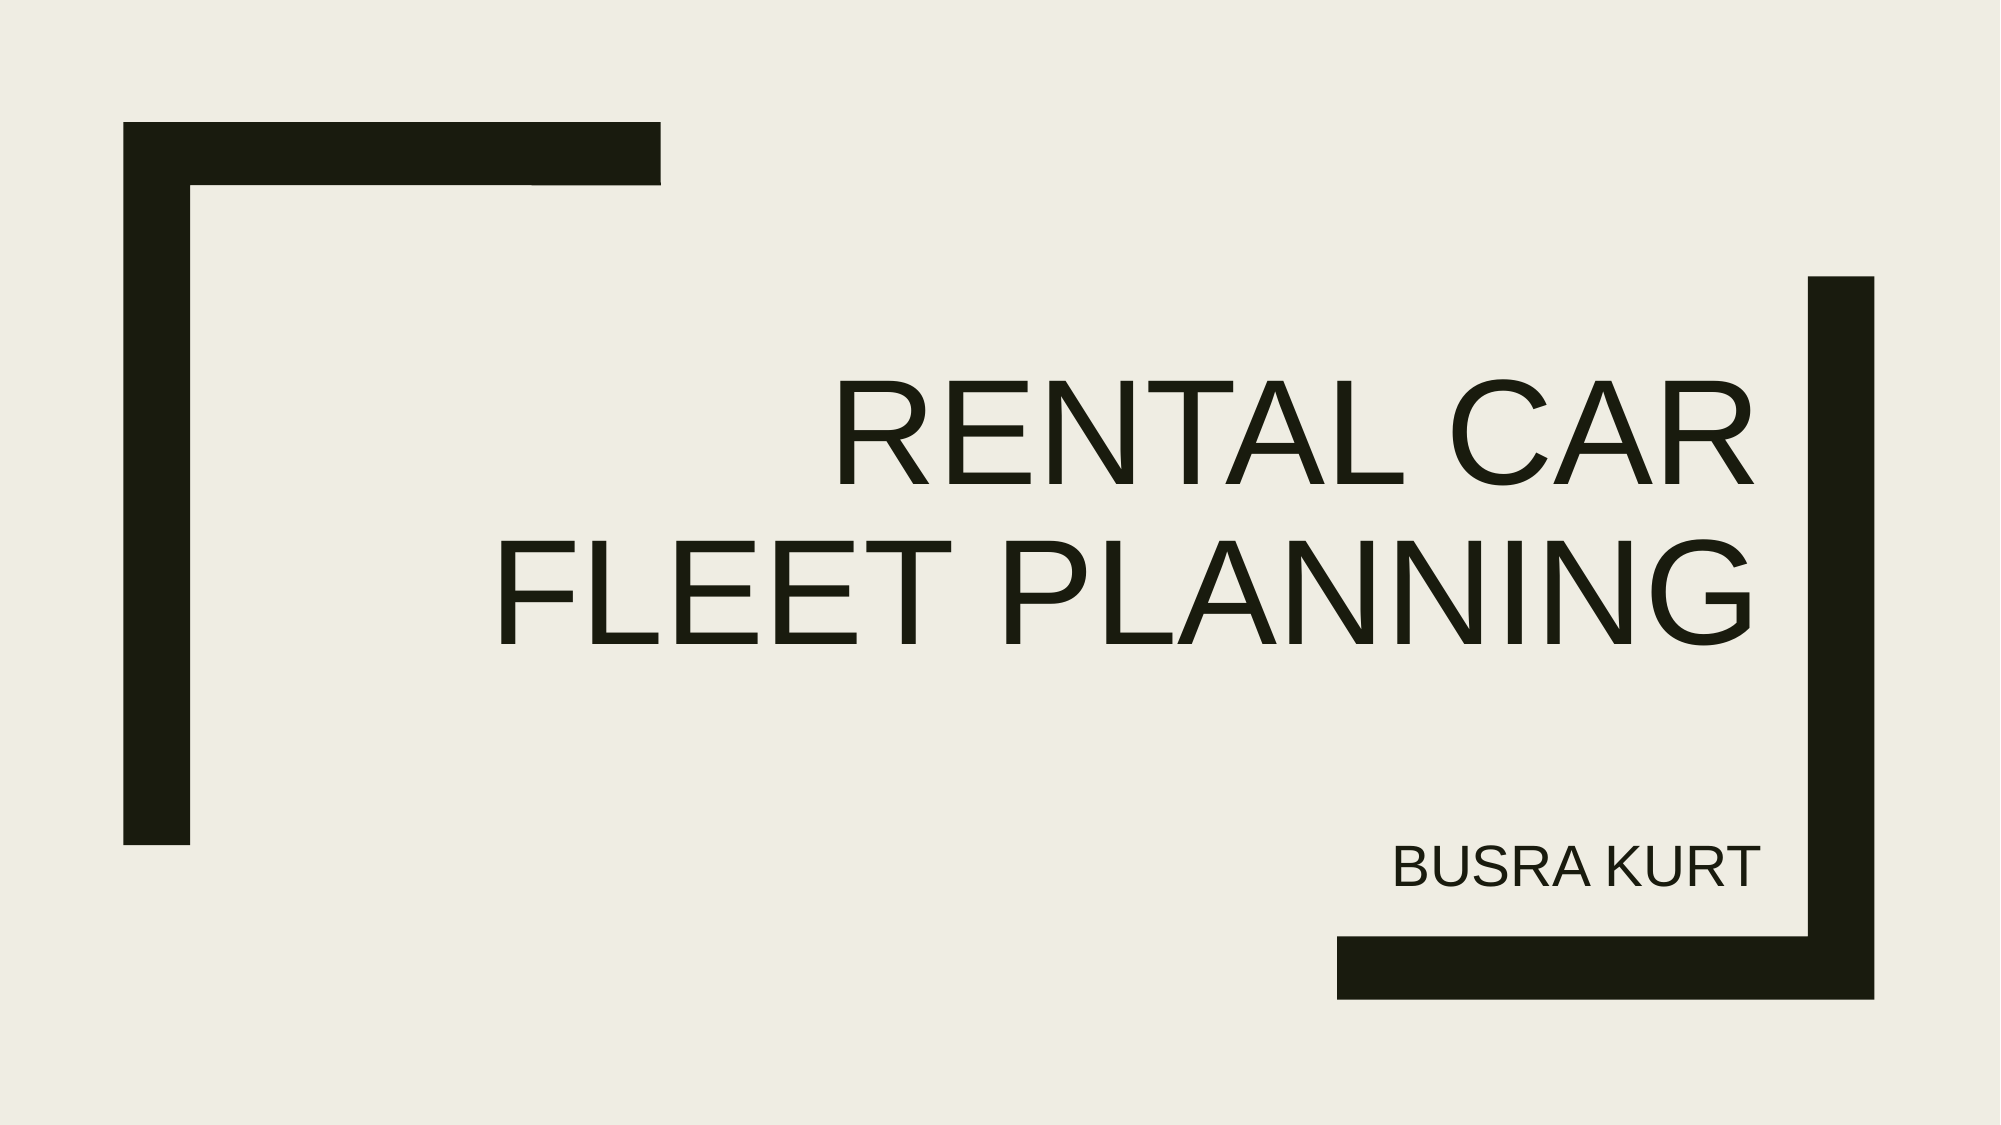

# Rental car fleet planning busra kurt